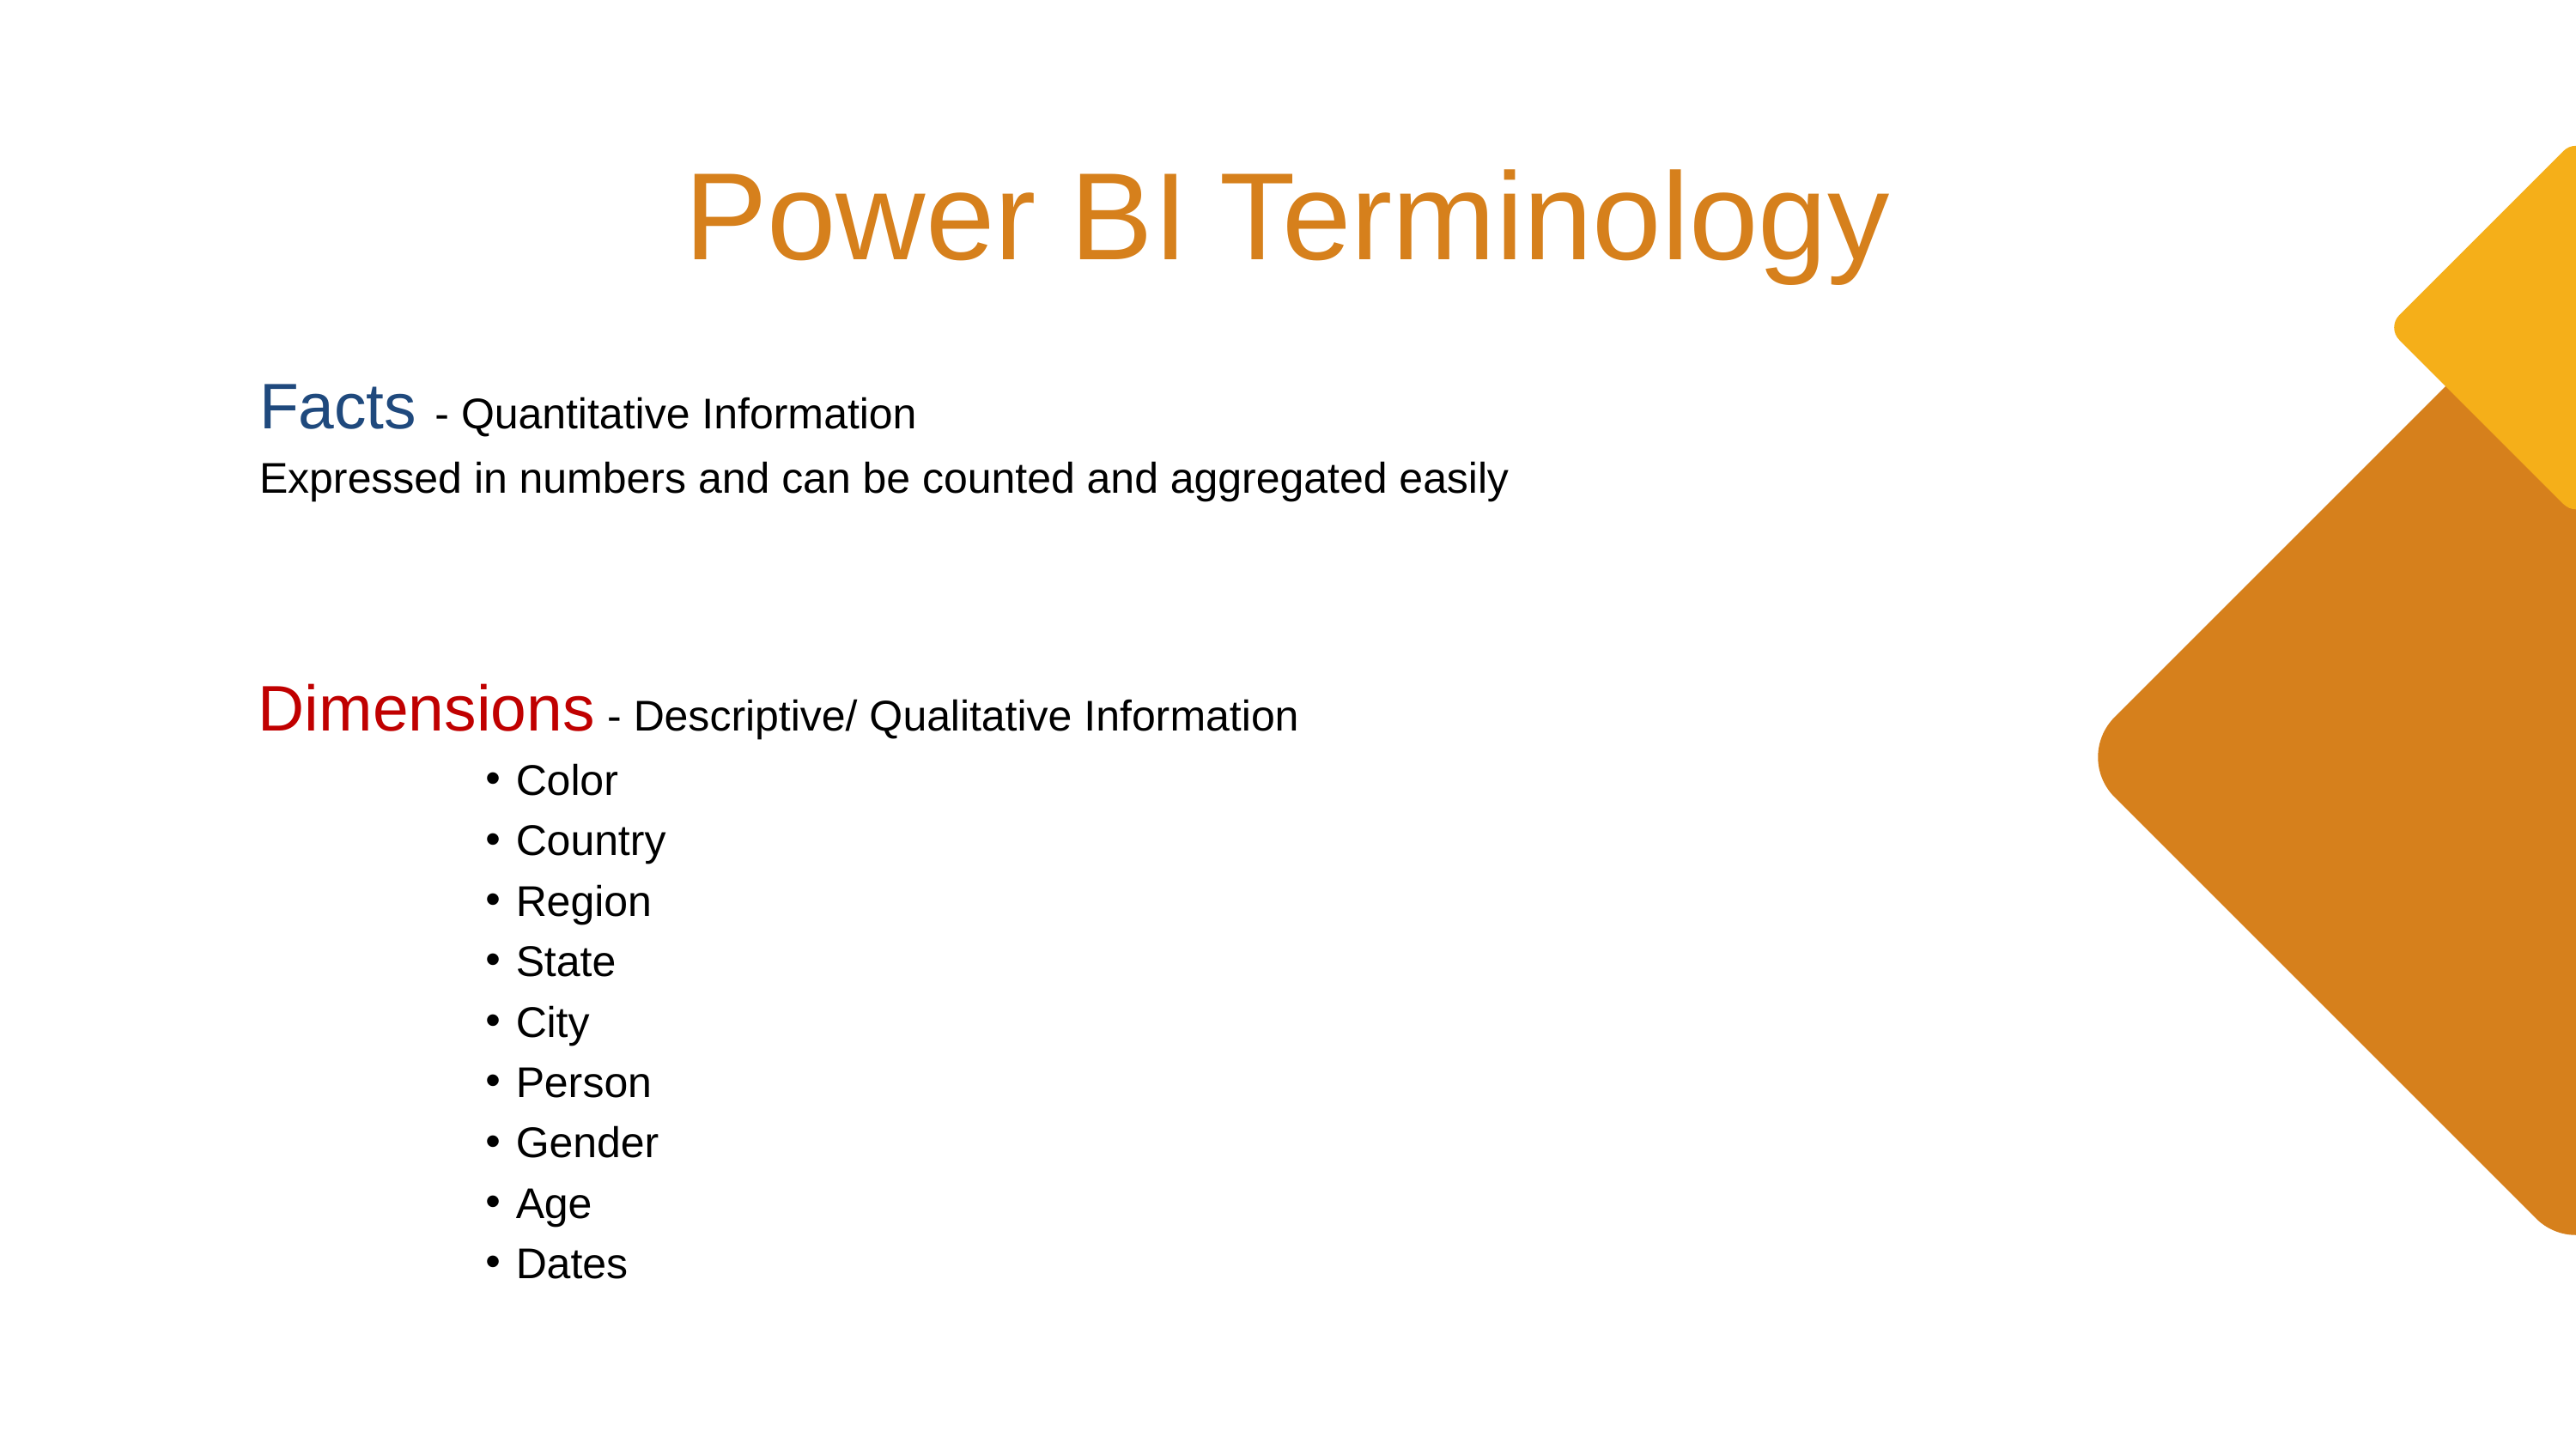

Power BI Terminology

Facts - Quantitative Information
Expressed in numbers and can be counted and aggregated easily
Dimensions - Descriptive/ Qualitative Information
Color
Country
Region
State
City
Person
Gender
Age
Dates